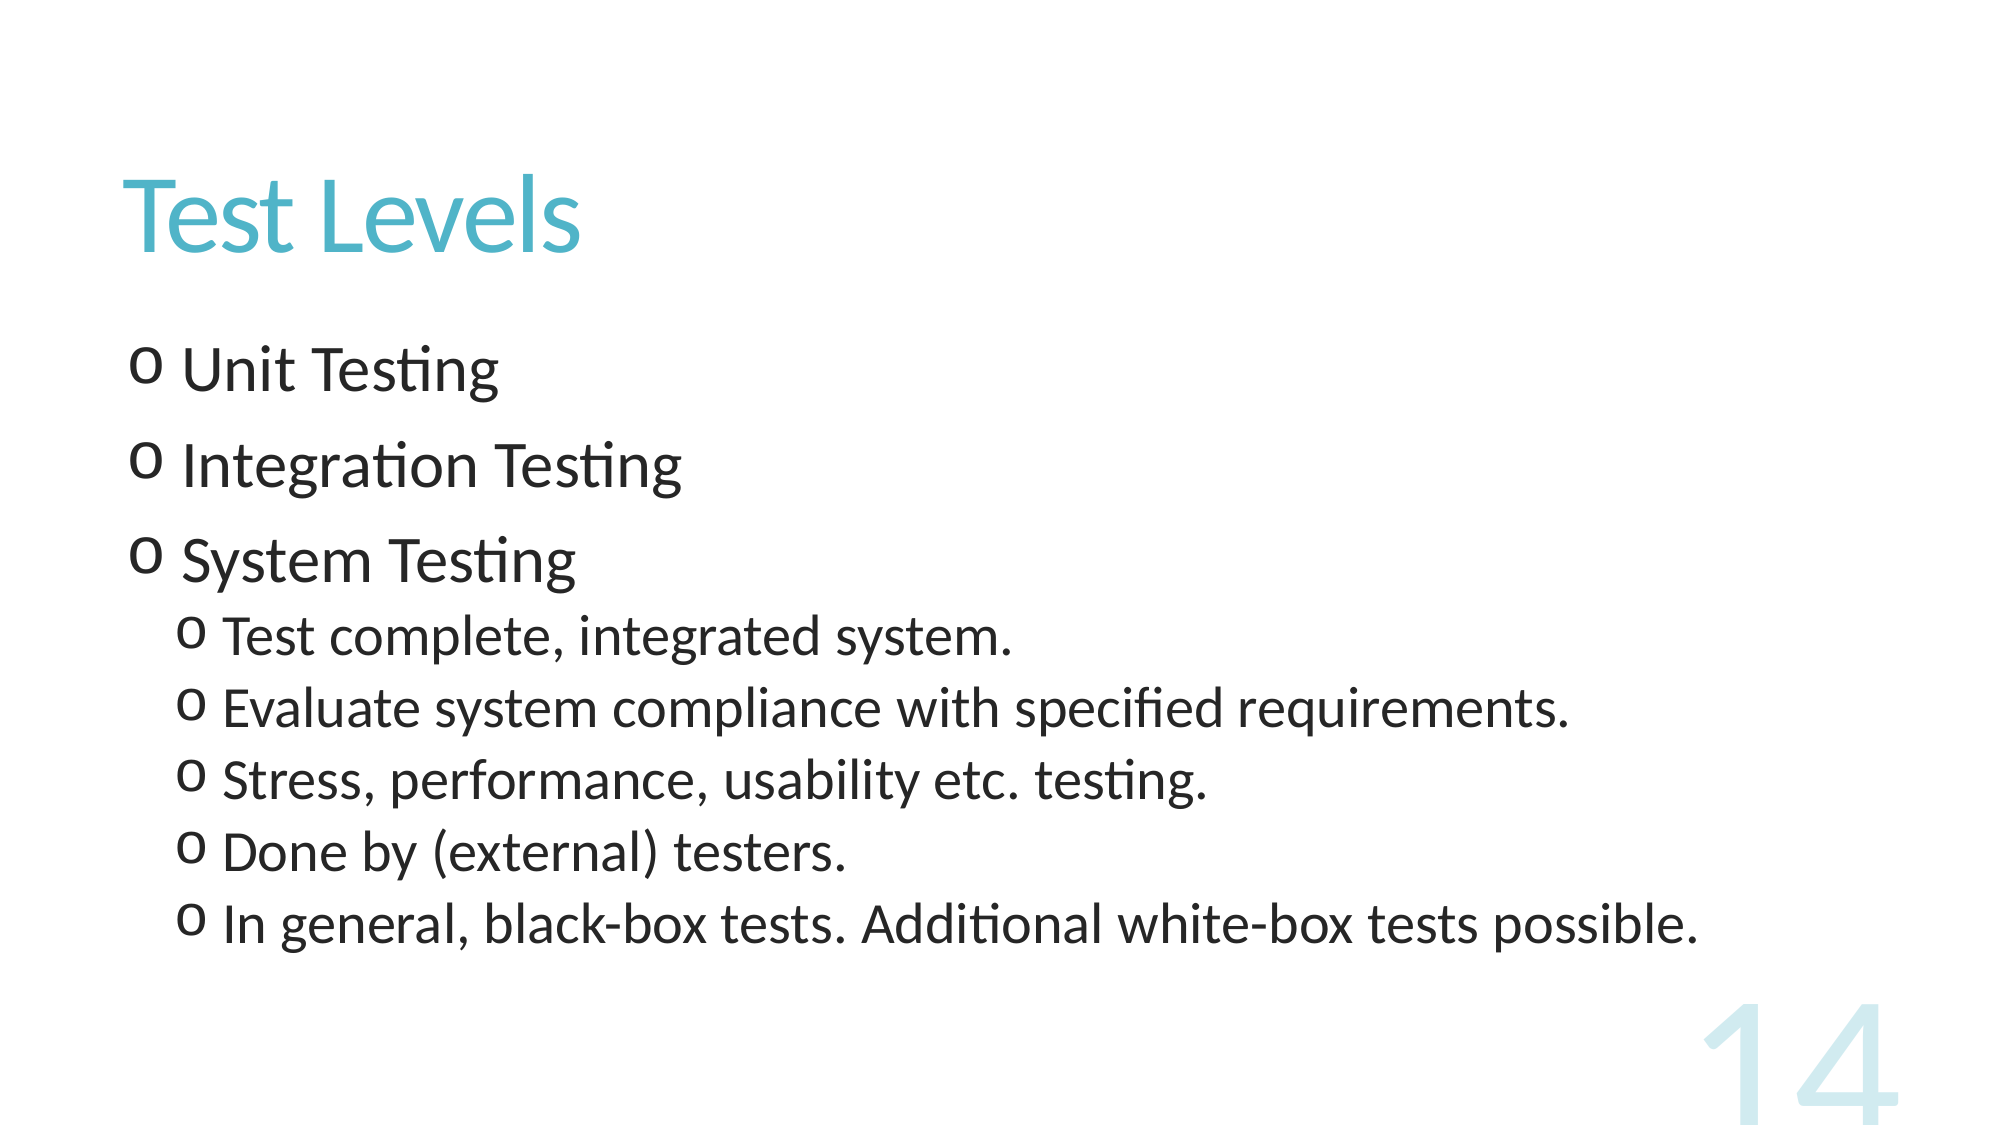

# Test Levels
 Unit Testing
 Integration Testing
 System Testing
 Test complete, integrated system.
 Evaluate system compliance with specified requirements.
 Stress, performance, usability etc. testing.
 Done by (external) testers.
 In general, black-box tests. Additional white-box tests possible.

14